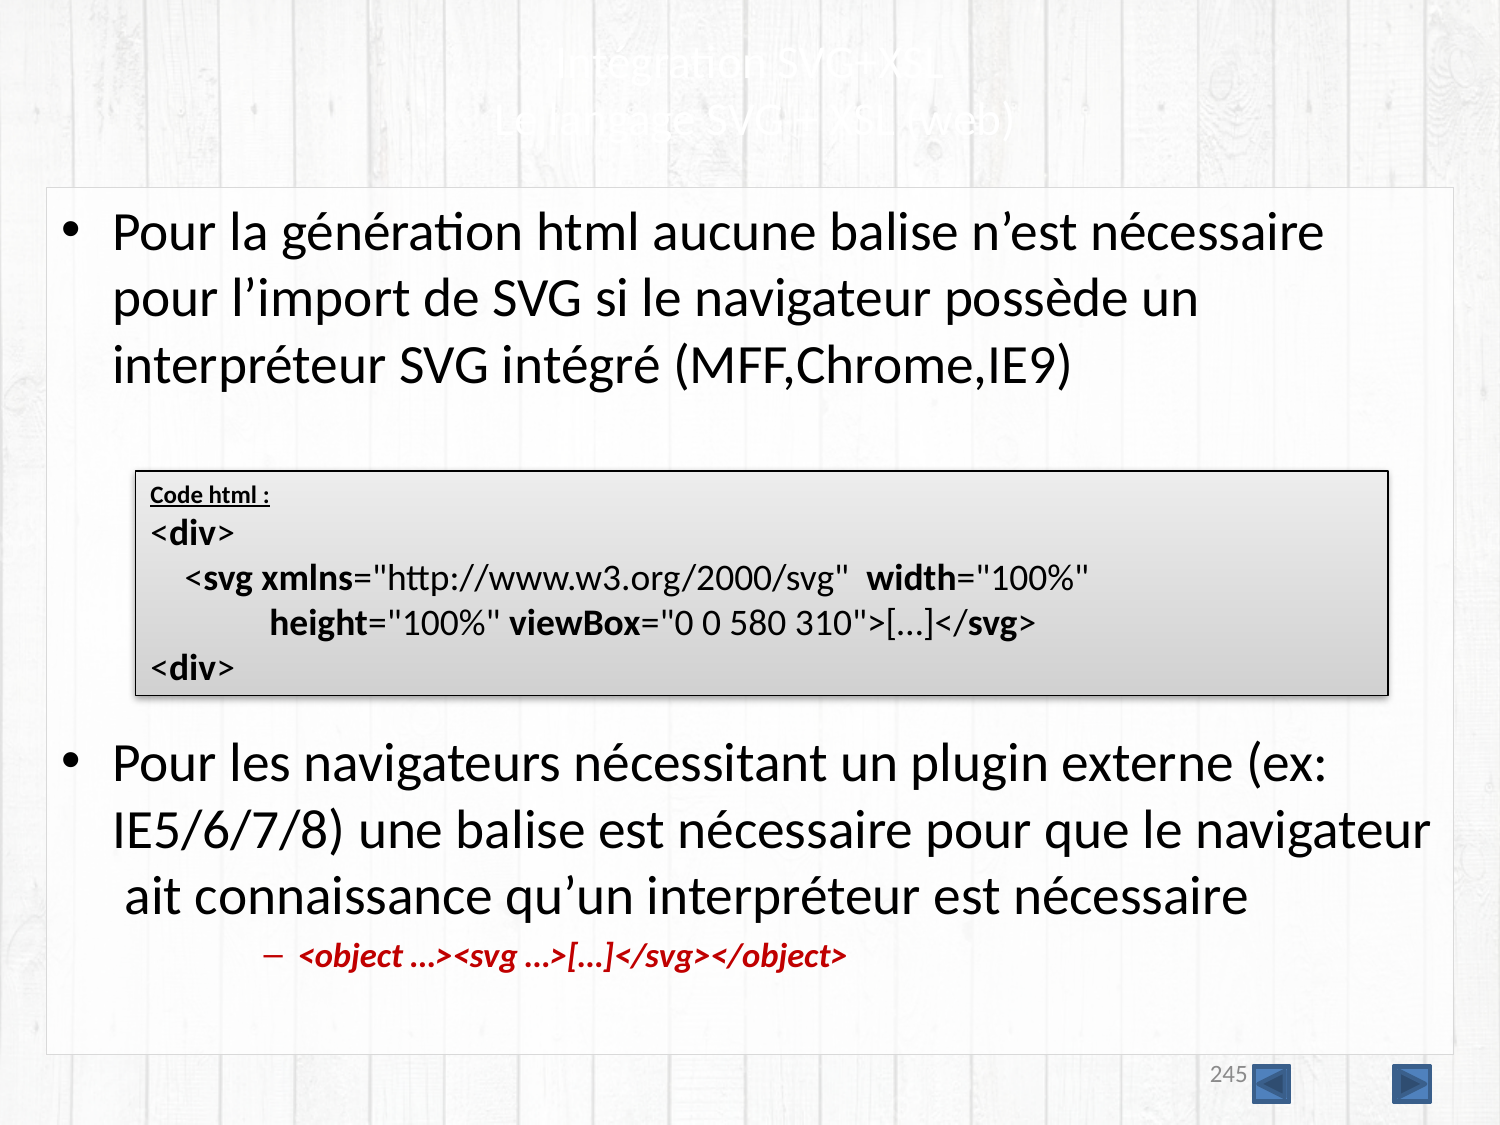

# Intégration SVG+XSL Le langage SVG + XSL (web)
Pour la génération html aucune balise n’est nécessaire pour l’import de SVG si le navigateur possède un interpréteur SVG intégré (MFF,Chrome,IE9)

Pour les navigateurs nécessitant un plugin externe (ex: IE5/6/7/8) une balise est nécessaire pour que le navigateur  ait connaissance qu’un interpréteur est nécessaire
<object …><svg …>[…]</svg></object>
Code html :
<div>
    <svg xmlns="http://www.w3.org/2000/svg"  width="100%" 		                 height="100%" viewBox="0 0 580 310">[…]</svg>
<div>
245